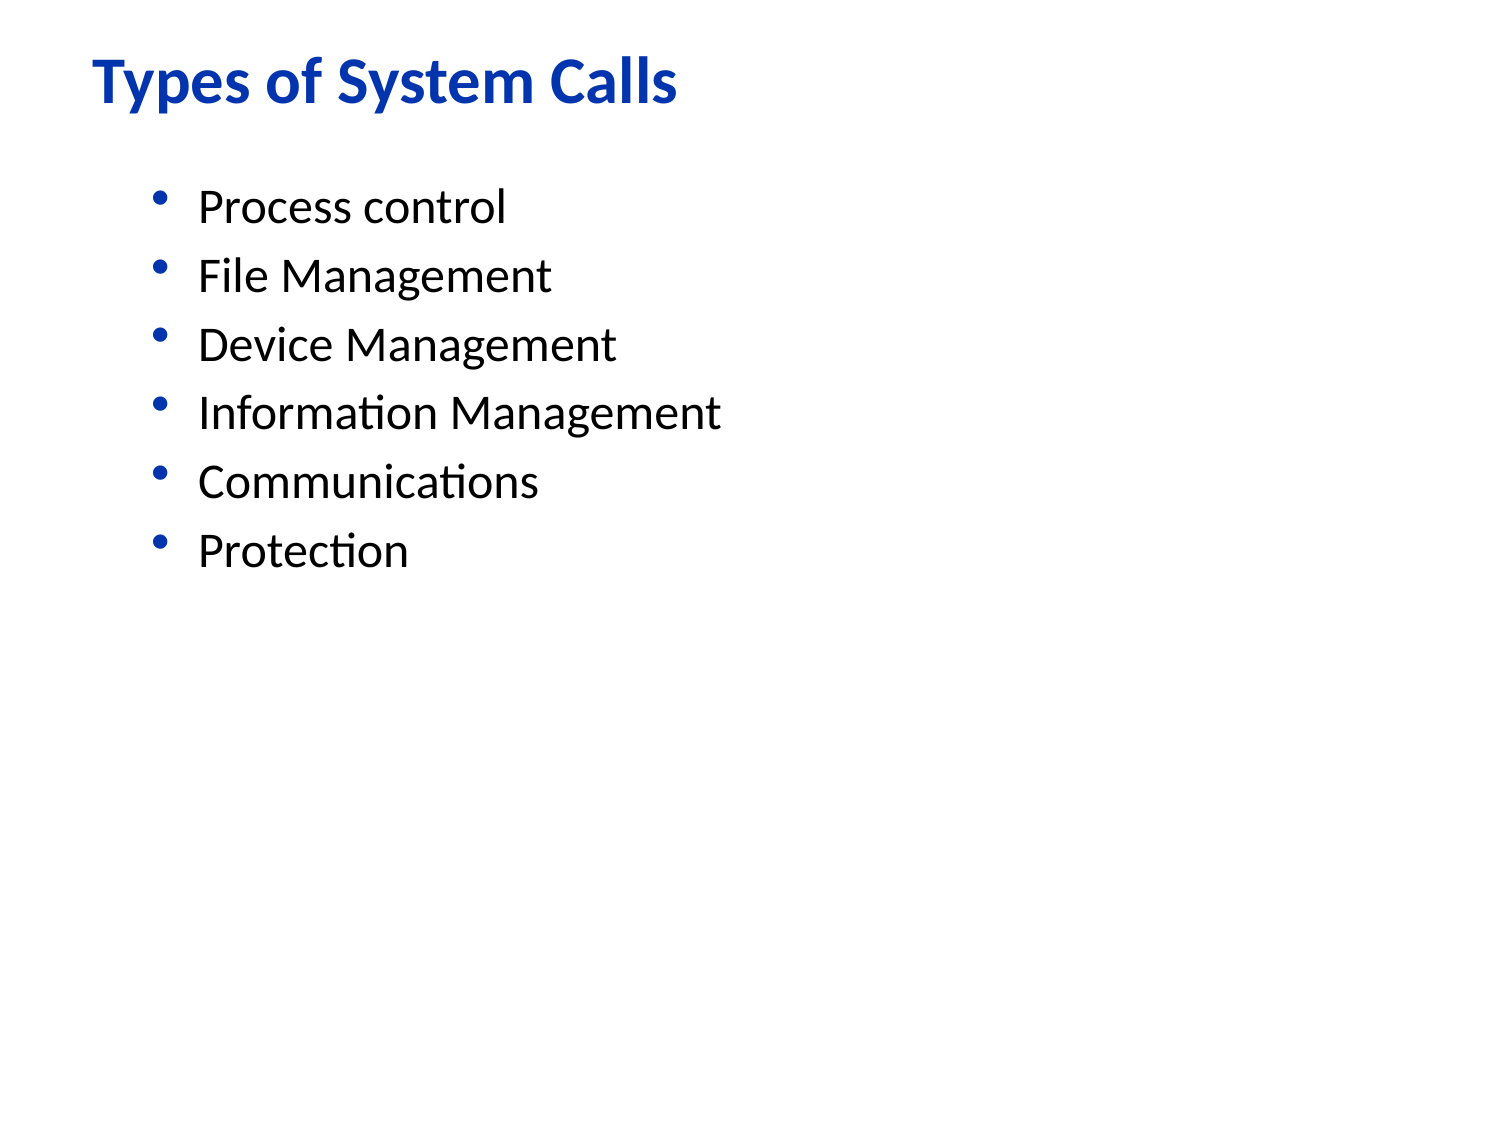

# Types of System Calls
Process control
File Management
Device Management
Information Management
Communications
Protection